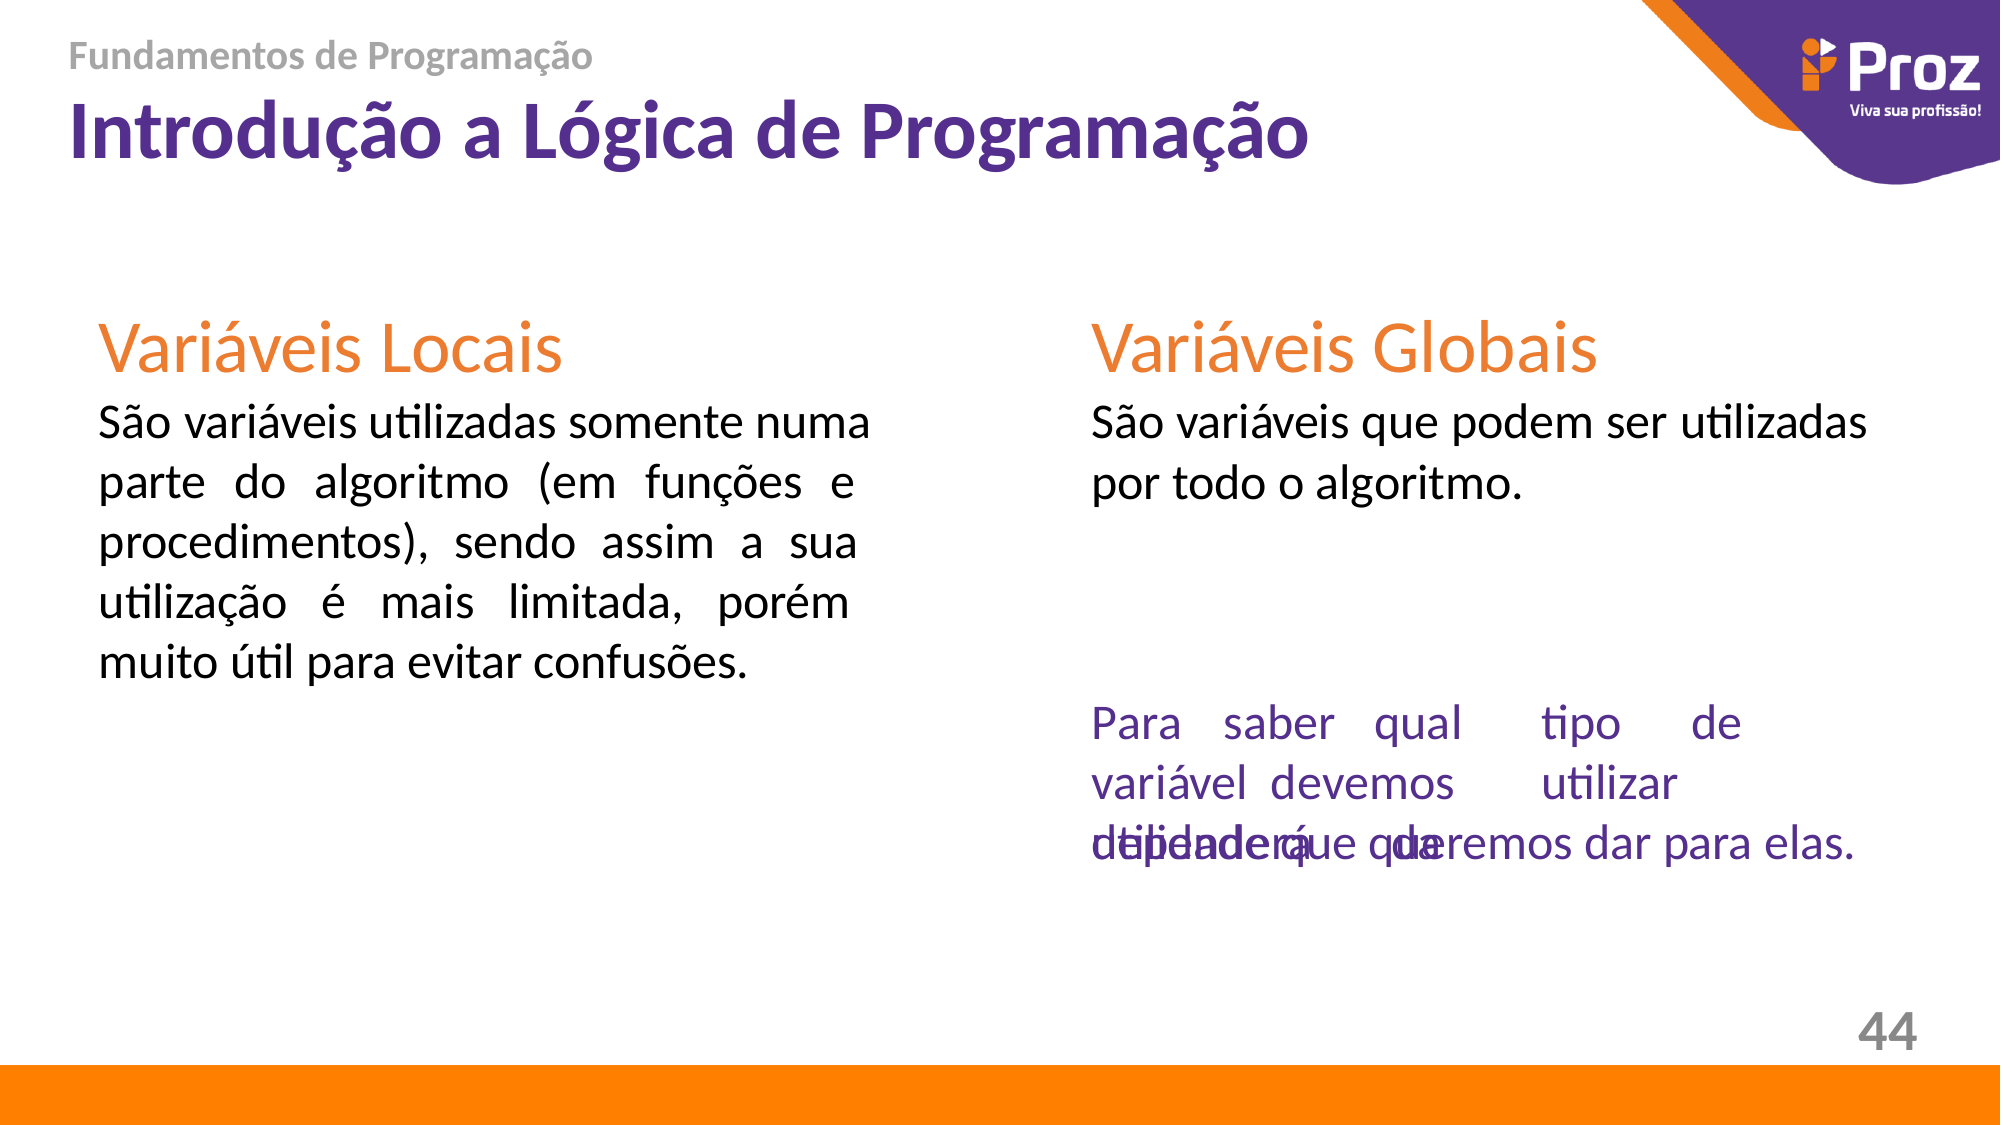

Fundamentos de Programação
# Introdução a Lógica de Programação
Variáveis Locais
São variáveis utilizadas somente numa  parte do algoritmo (em funções e  procedimentos), sendo assim a sua  utilização é mais limitada, porém  muito útil para evitar confusões.
Variáveis Globais
São variáveis que podem ser utilizadas
por todo o algoritmo.
Para	saber
qual	tipo	de	variável  devemos	utilizar		dependerá	da
utilidade que queremos dar para elas.
44